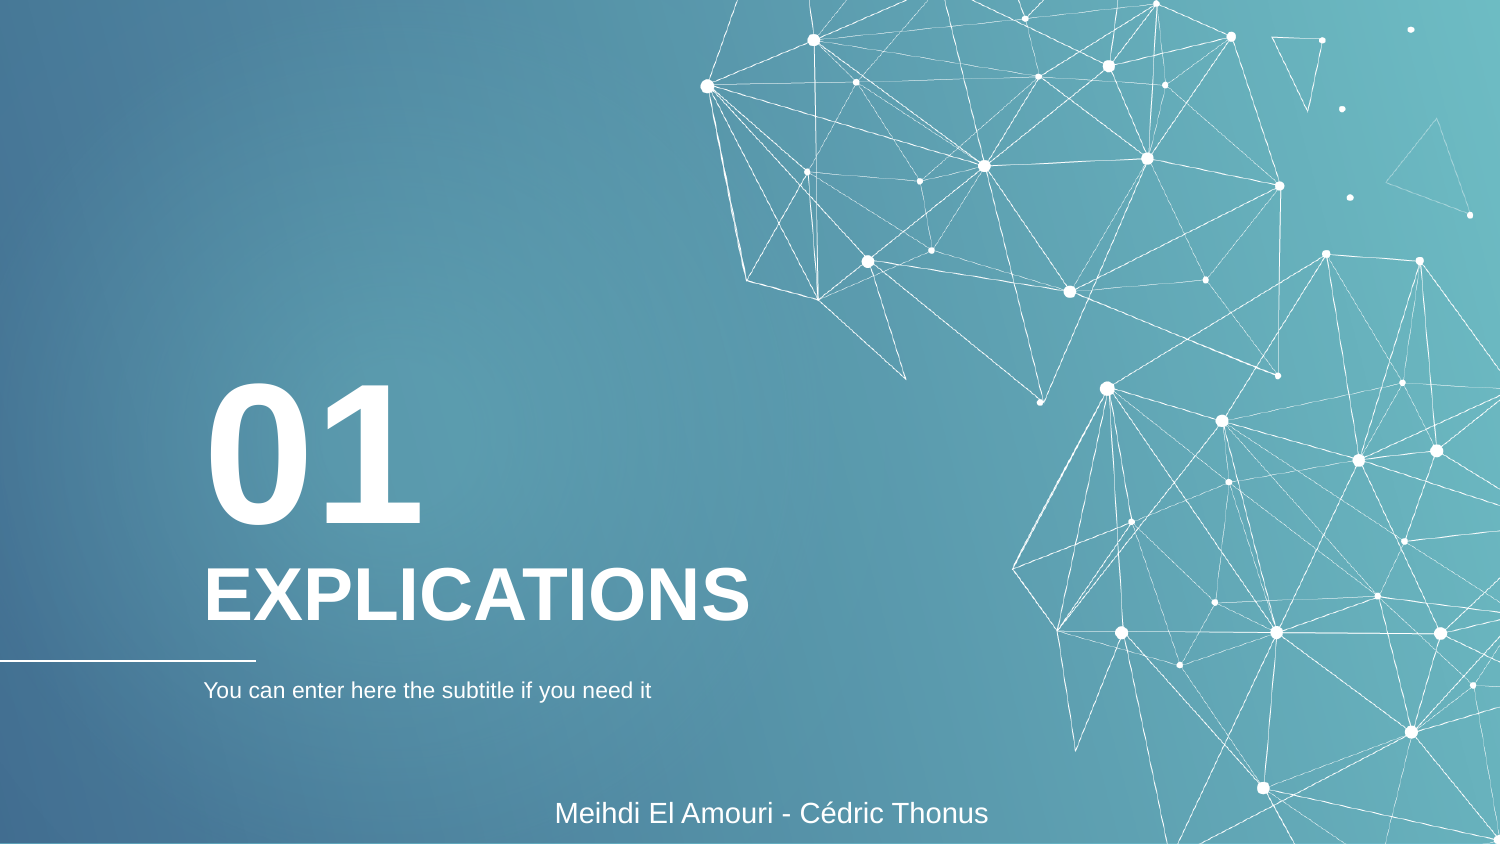

01
# EXPLICATIONS
You can enter here the subtitle if you need it